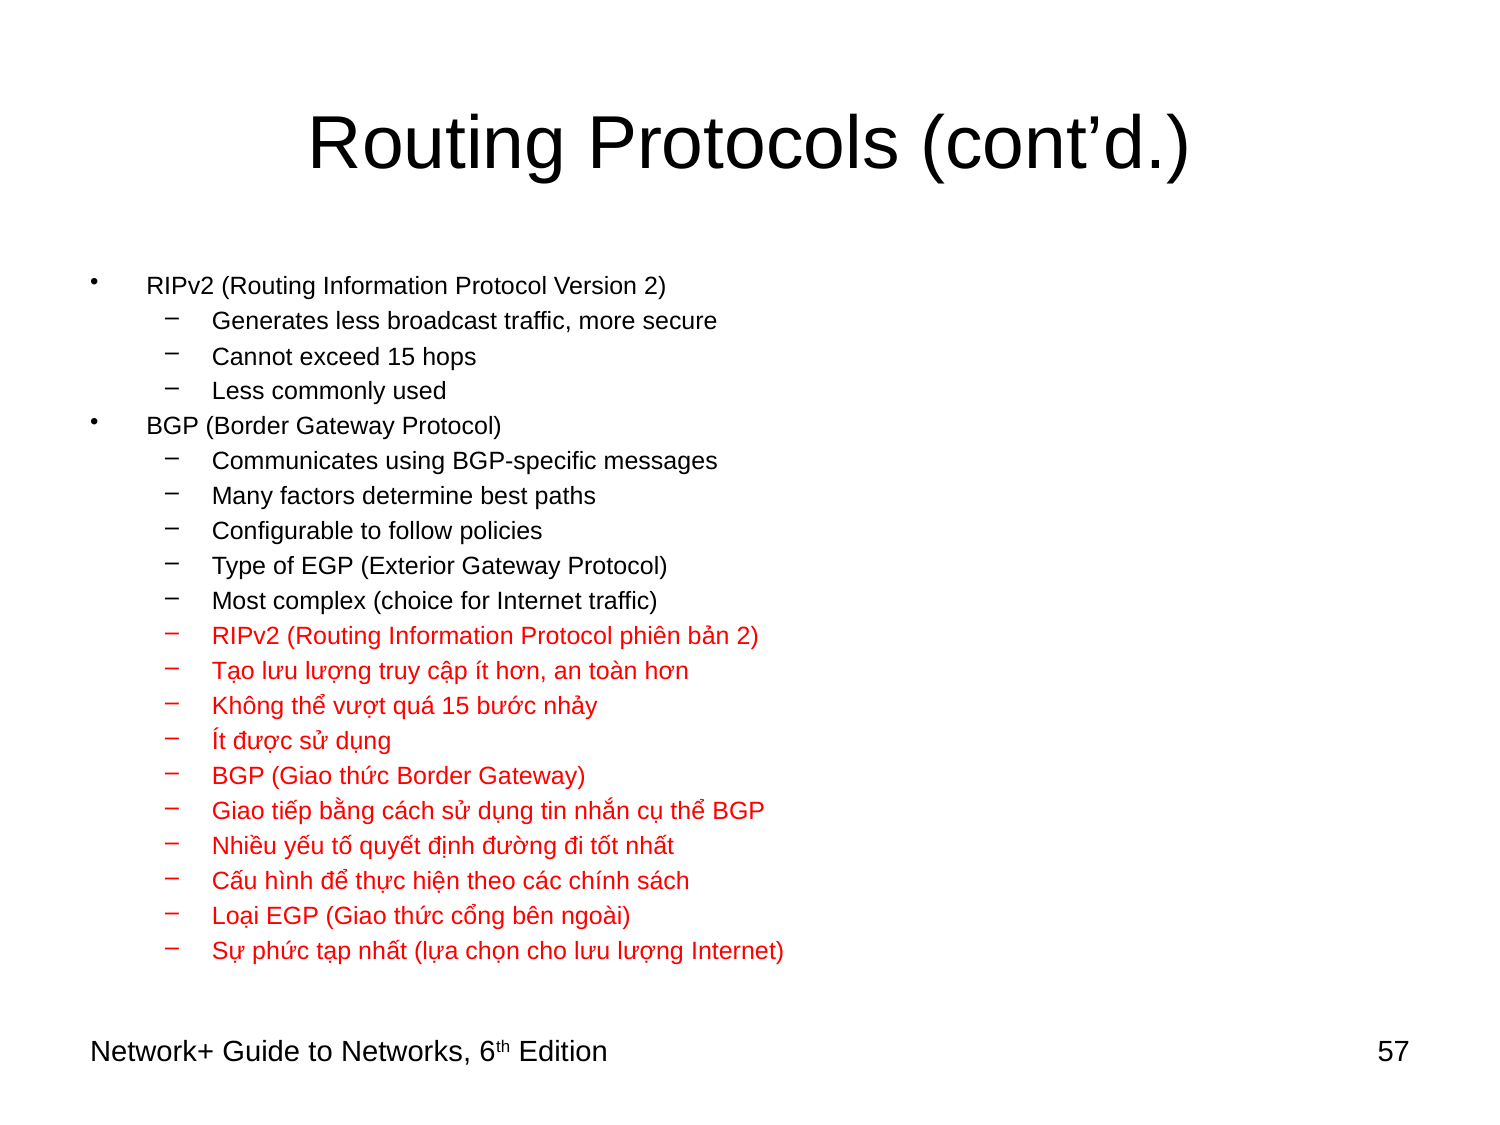

# Routing Protocols (cont’d.)
RIPv2 (Routing Information Protocol Version 2)
Generates less broadcast traffic, more secure
Cannot exceed 15 hops
Less commonly used
BGP (Border Gateway Protocol)
Communicates using BGP-specific messages
Many factors determine best paths
Configurable to follow policies
Type of EGP (Exterior Gateway Protocol)
Most complex (choice for Internet traffic)
RIPv2 (Routing Information Protocol phiên bản 2)
Tạo lưu lượng truy cập ít hơn, an toàn hơn
Không thể vượt quá 15 bước nhảy
Ít được sử dụng
BGP (Giao thức Border Gateway)
Giao tiếp bằng cách sử dụng tin nhắn cụ thể BGP
Nhiều yếu tố quyết định đường đi tốt nhất
Cấu hình để thực hiện theo các chính sách
Loại EGP (Giao thức cổng bên ngoài)
Sự phức tạp nhất (lựa chọn cho lưu lượng Internet)
Network+ Guide to Networks, 6th Edition
57